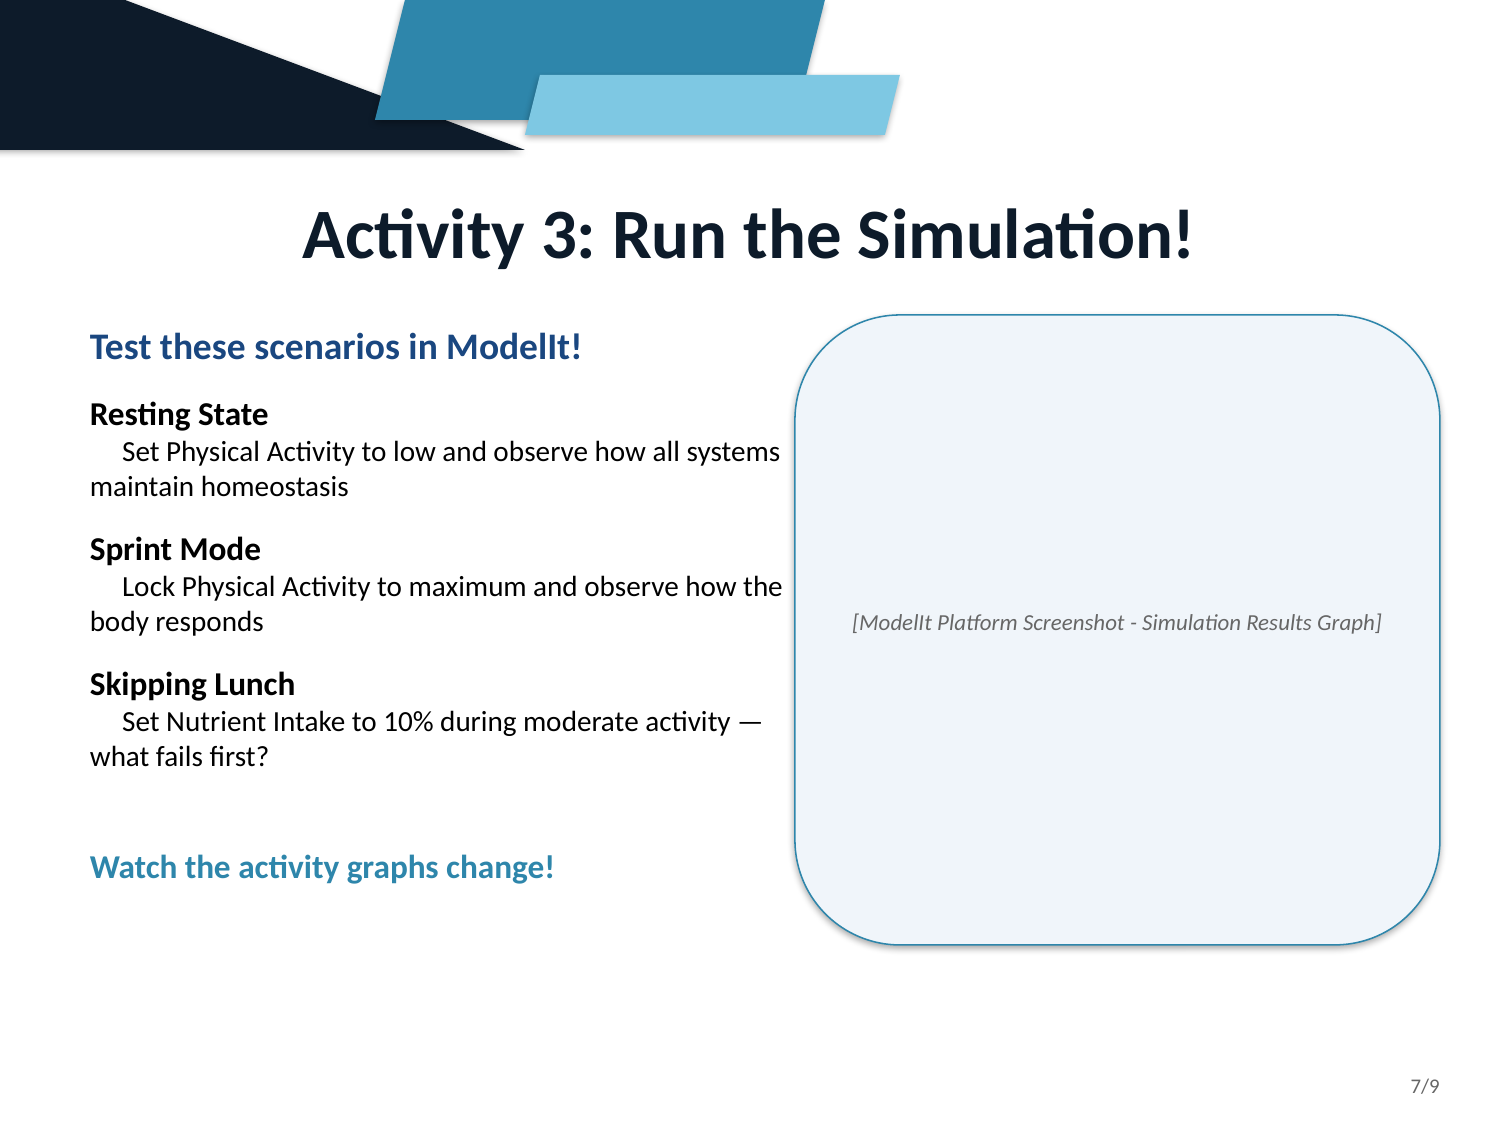

Activity 3: Run the Simulation!
Test these scenarios in ModelIt!
Resting State
     Set Physical Activity to low and observe how all systems maintain homeostasis
Sprint Mode
     Lock Physical Activity to maximum and observe how the body responds
Skipping Lunch
     Set Nutrient Intake to 10% during moderate activity — what fails first?
Watch the activity graphs change!

[ModelIt Platform Screenshot - Simulation Results Graph]
7/9